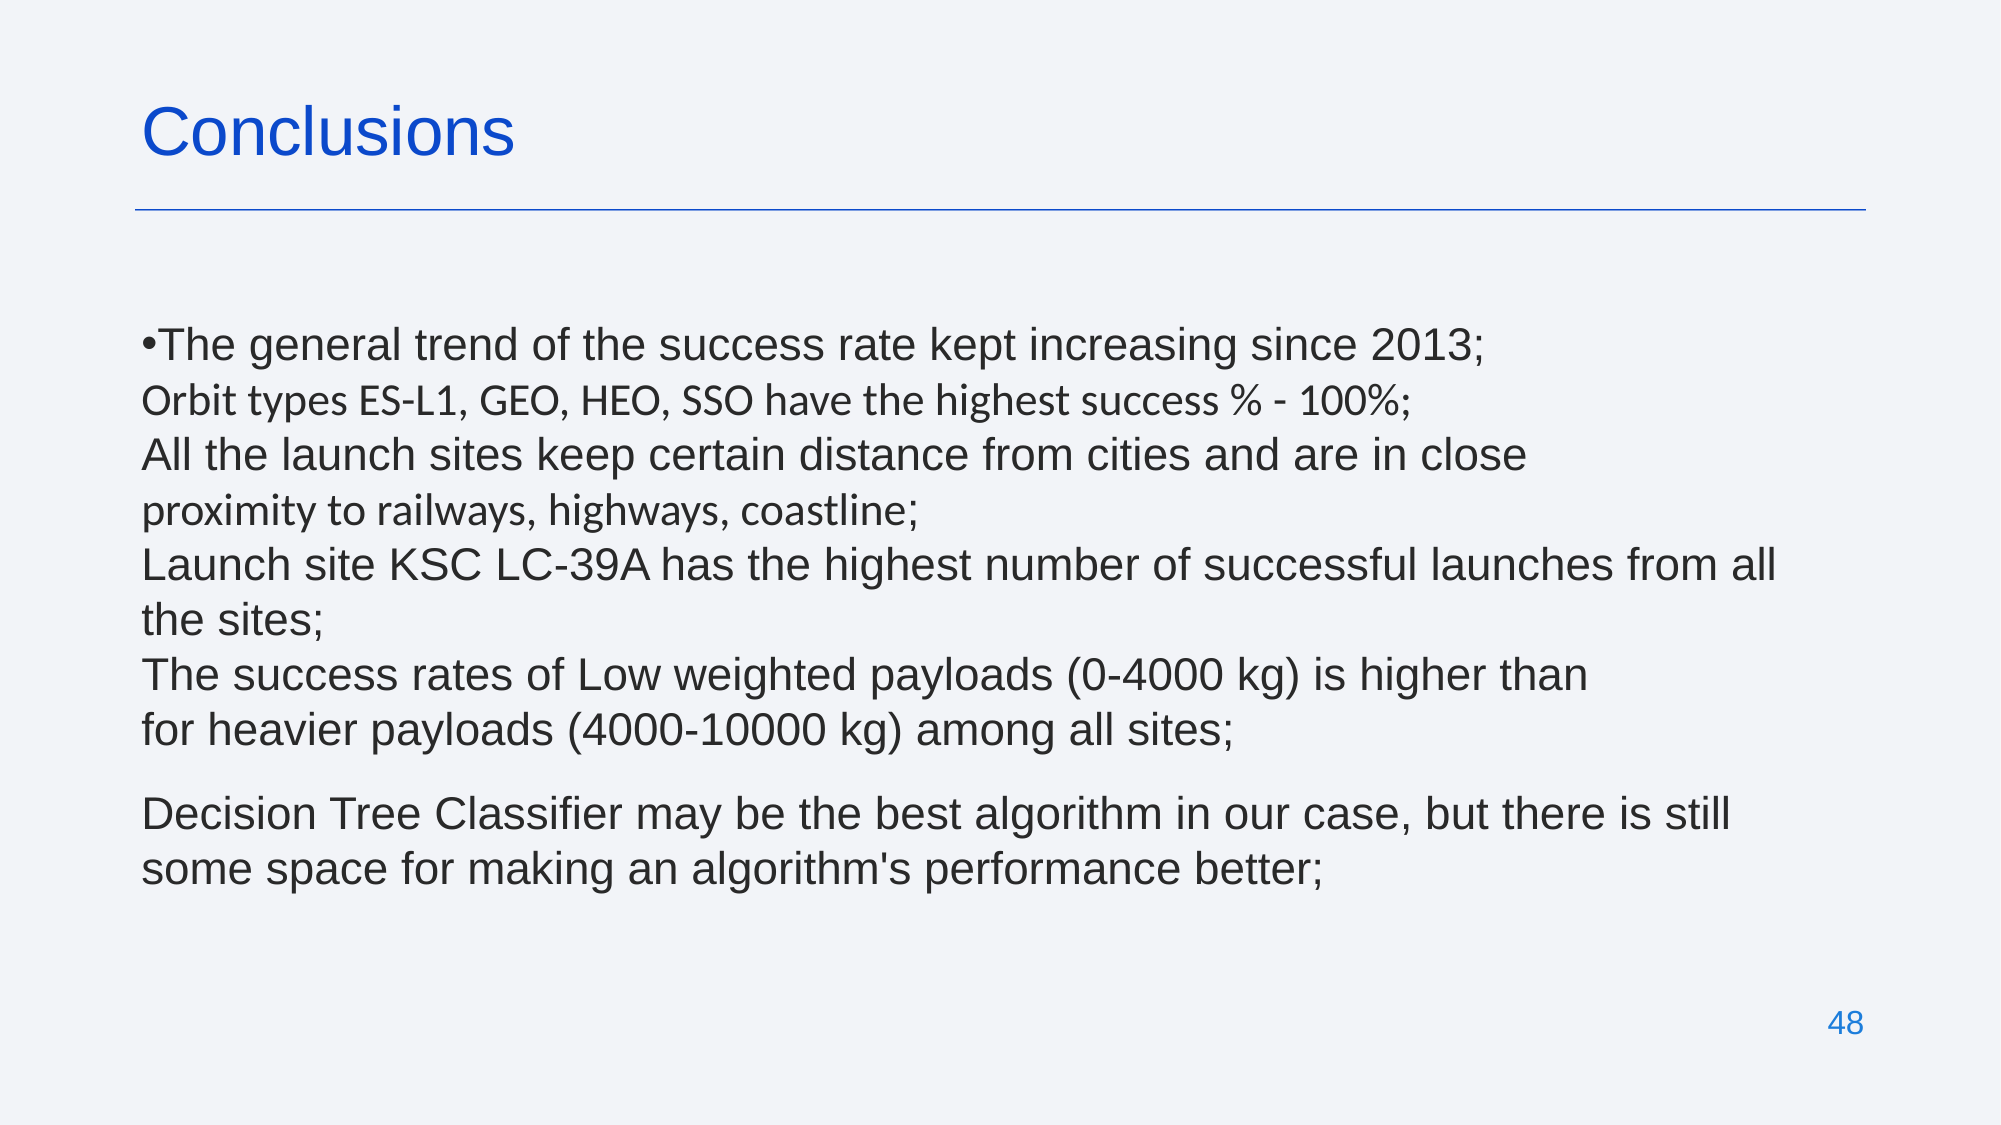

Conclusions
The general trend of the success rate kept increasing since 2013;
Orbit types ES-L1, GEO, HEO, SSO have the highest success % - 100%;
All the launch sites keep certain distance from cities and are in close proximity to railways, highways, coastline;
Launch site KSC LC-39A has the highest number of successful launches from all the sites;
The success rates of Low weighted payloads (0-4000 kg) is higher than for heavier payloads (4000-10000 kg) among all sites;
Decision Tree Classifier may be the best algorithm in our case, but there is still some space for making an algorithm's performance better;
48